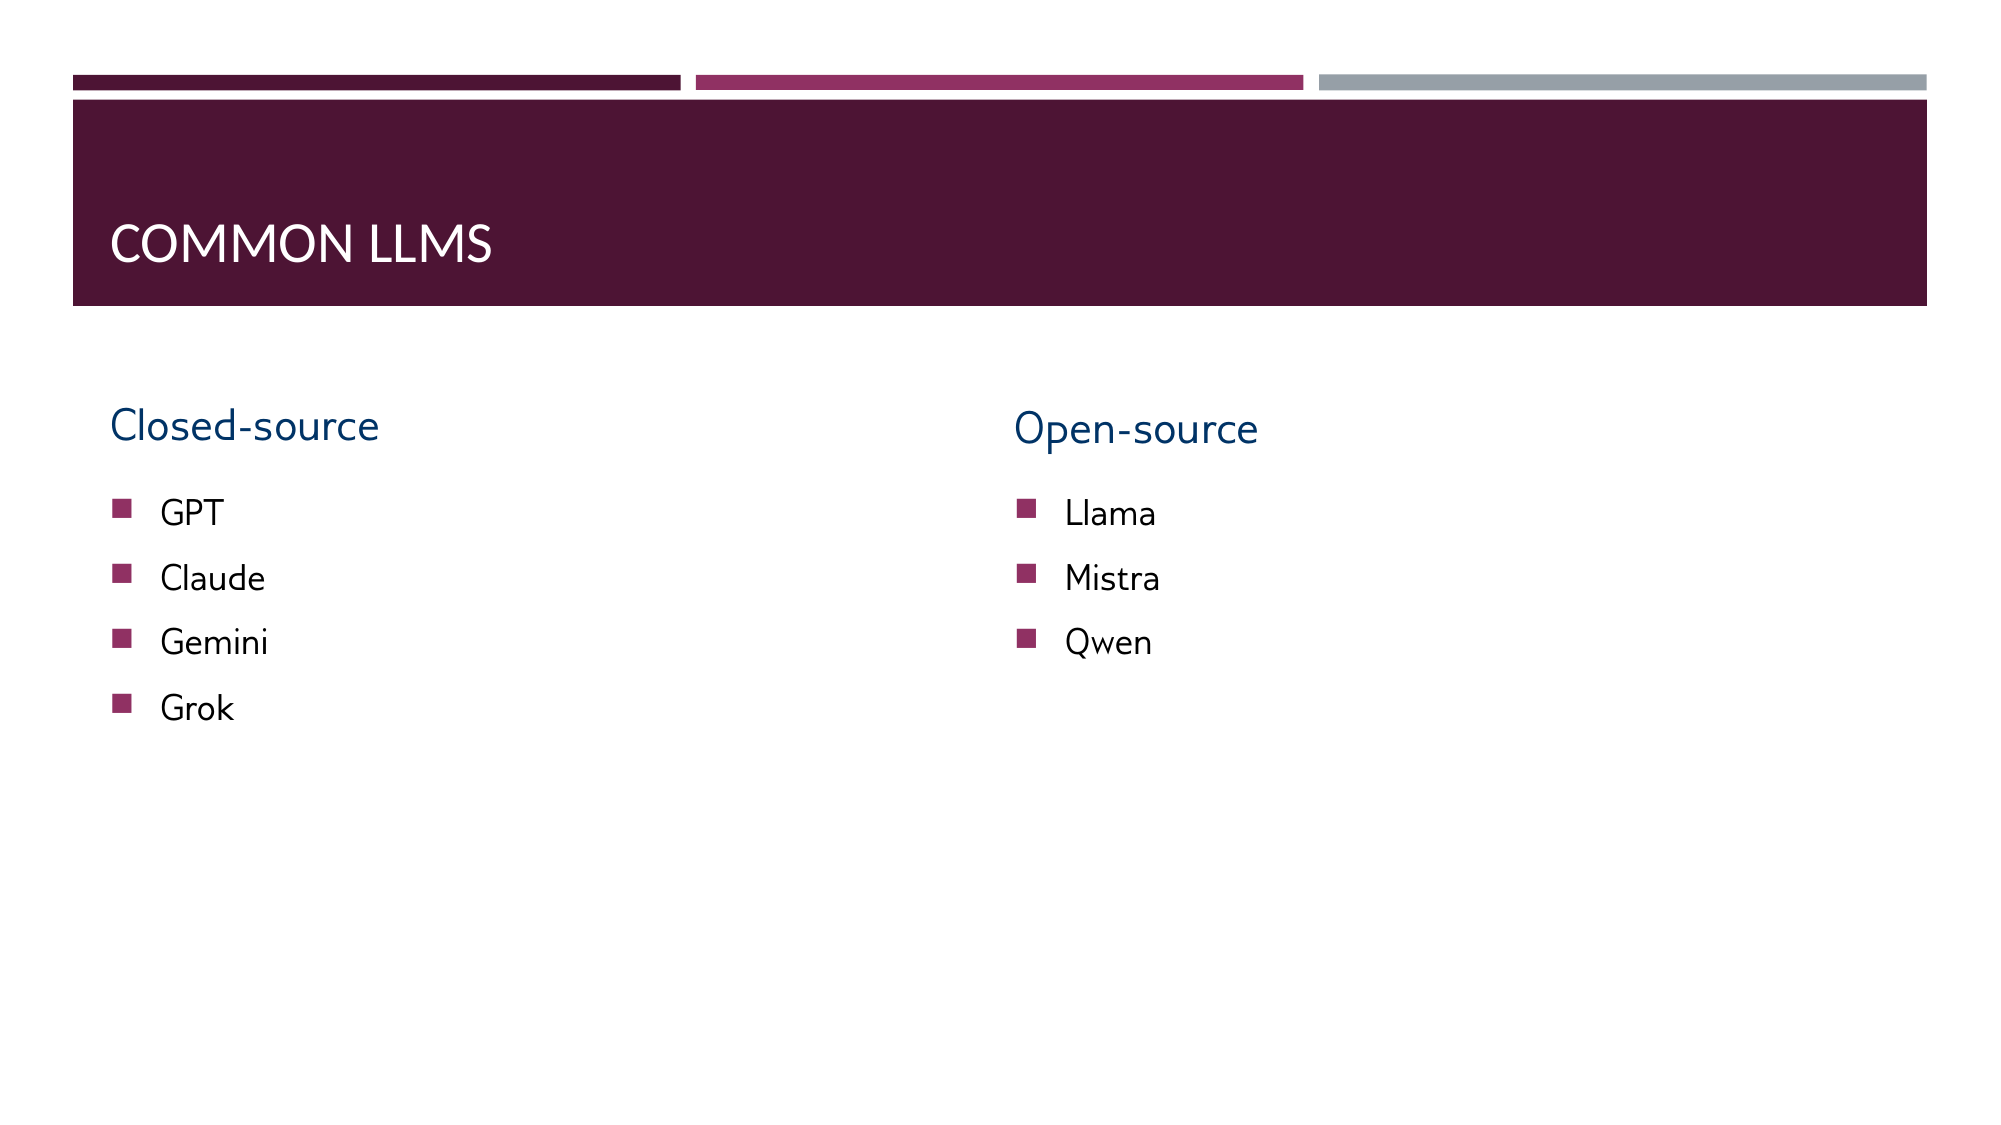

# COMMON LLMS
Closed-source
Open-source
Llama
Mistra
Qwen
GPT
Claude
Gemini
Grok